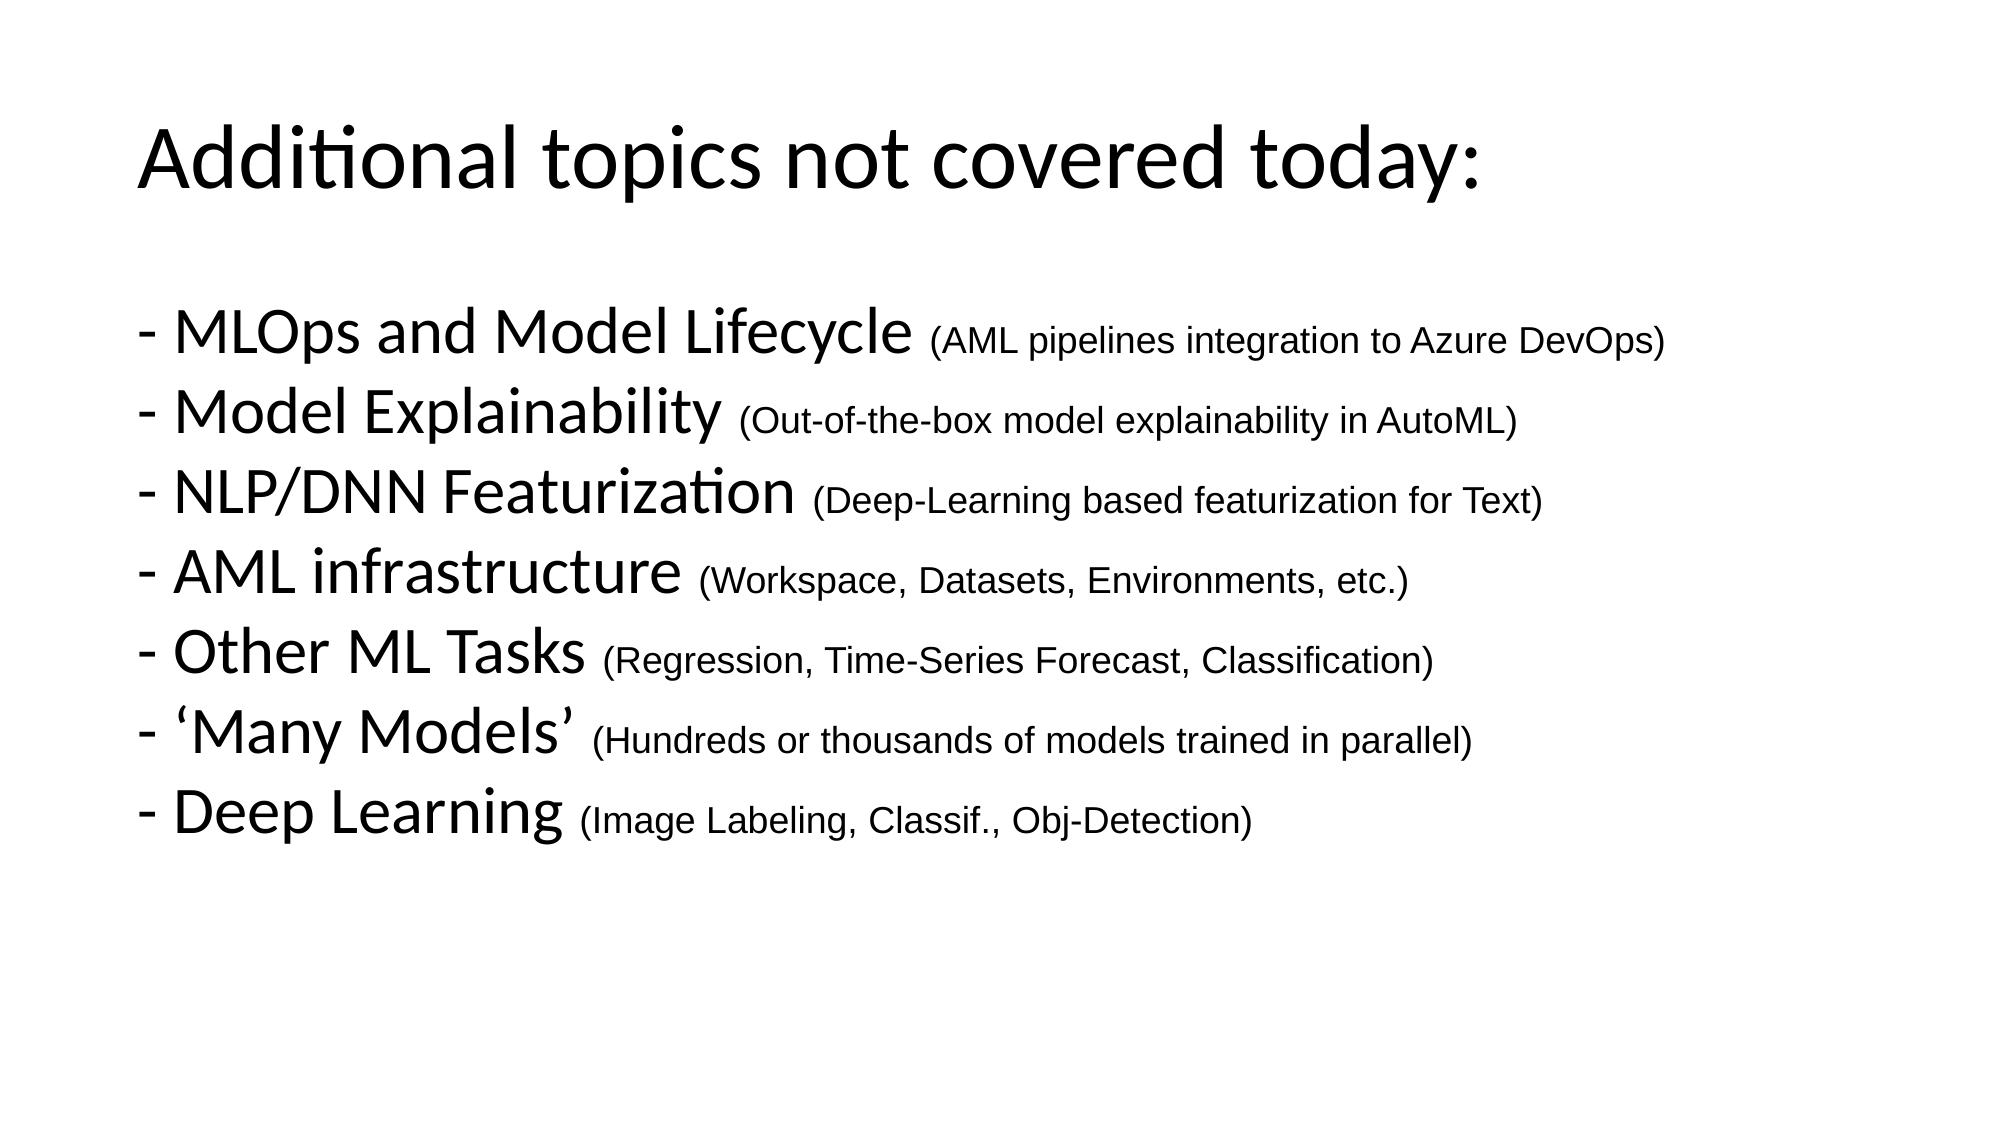

Additional topics not covered today:
- MLOps and Model Lifecycle (AML pipelines integration to Azure DevOps)
- Model Explainability (Out-of-the-box model explainability in AutoML)
- NLP/DNN Featurization (Deep-Learning based featurization for Text)
- AML infrastructure (Workspace, Datasets, Environments, etc.)
- Other ML Tasks (Regression, Time-Series Forecast, Classification)
- ‘Many Models’ (Hundreds or thousands of models trained in parallel)
- Deep Learning (Image Labeling, Classif., Obj-Detection)